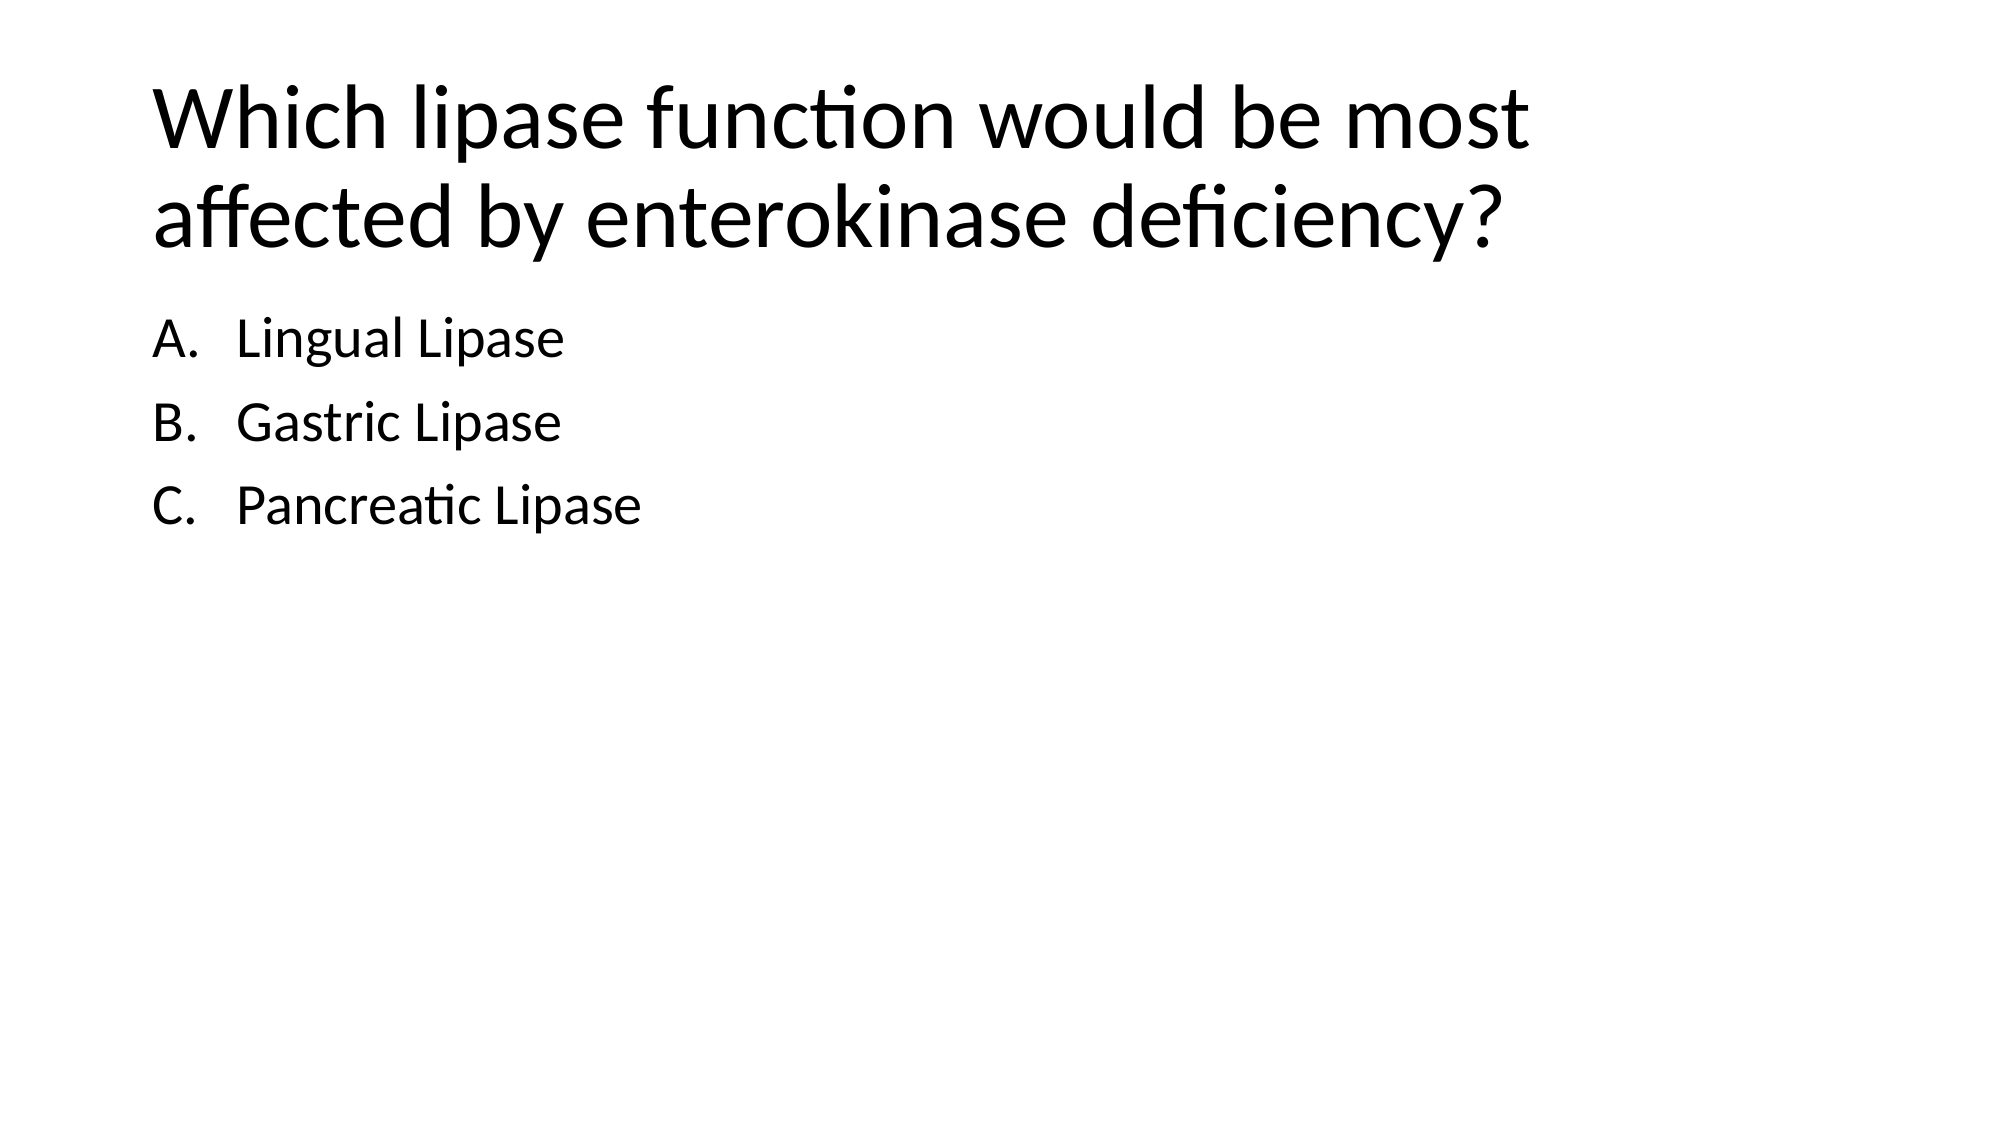

# Which lipase function would be most affected by enterokinase deficiency?
Lingual Lipase
Gastric Lipase
Pancreatic Lipase